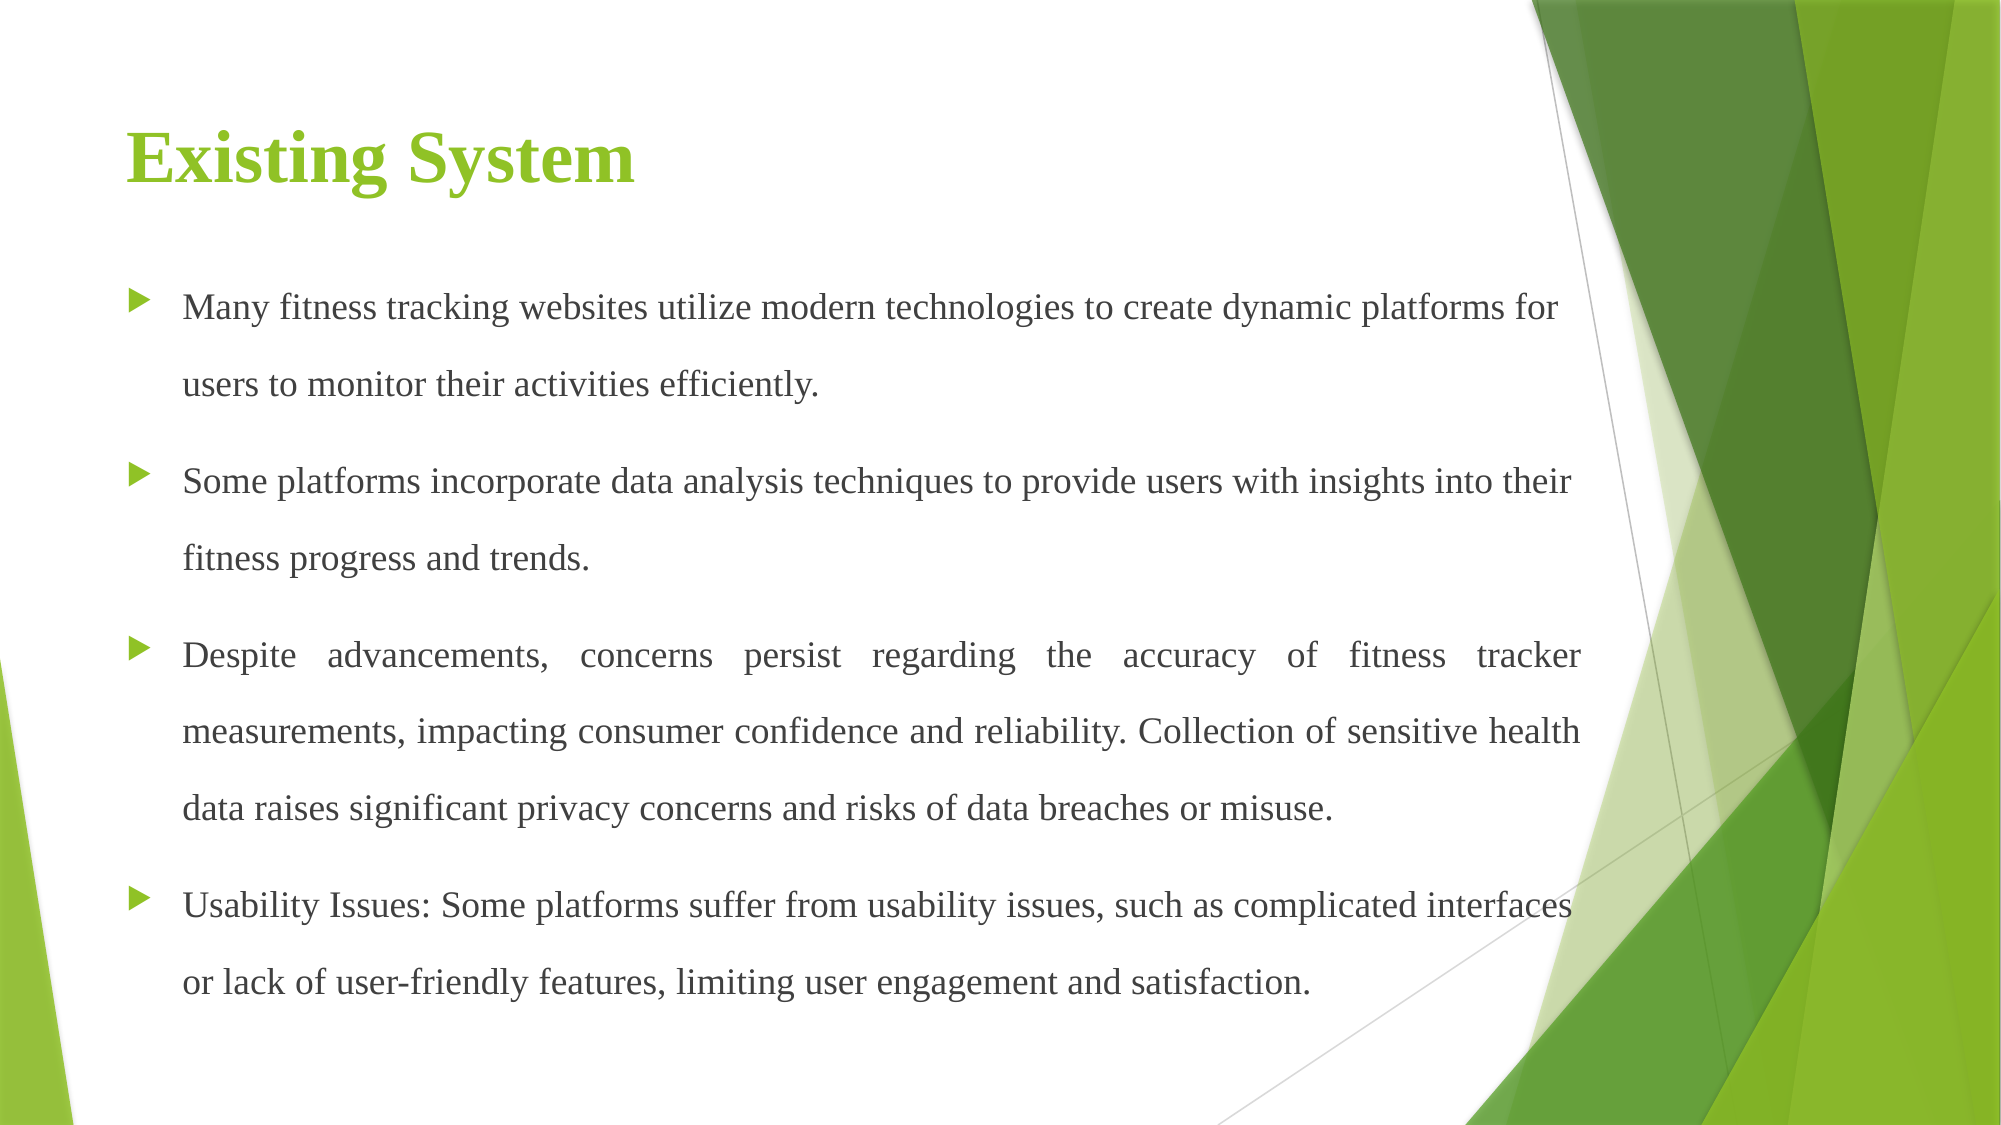

# Existing System
Many fitness tracking websites utilize modern technologies to create dynamic platforms for users to monitor their activities efficiently.
Some platforms incorporate data analysis techniques to provide users with insights into their fitness progress and trends.
Despite advancements, concerns persist regarding the accuracy of fitness tracker measurements, impacting consumer confidence and reliability. Collection of sensitive health data raises significant privacy concerns and risks of data breaches or misuse.
Usability Issues: Some platforms suffer from usability issues, such as complicated interfaces or lack of user-friendly features, limiting user engagement and satisfaction.